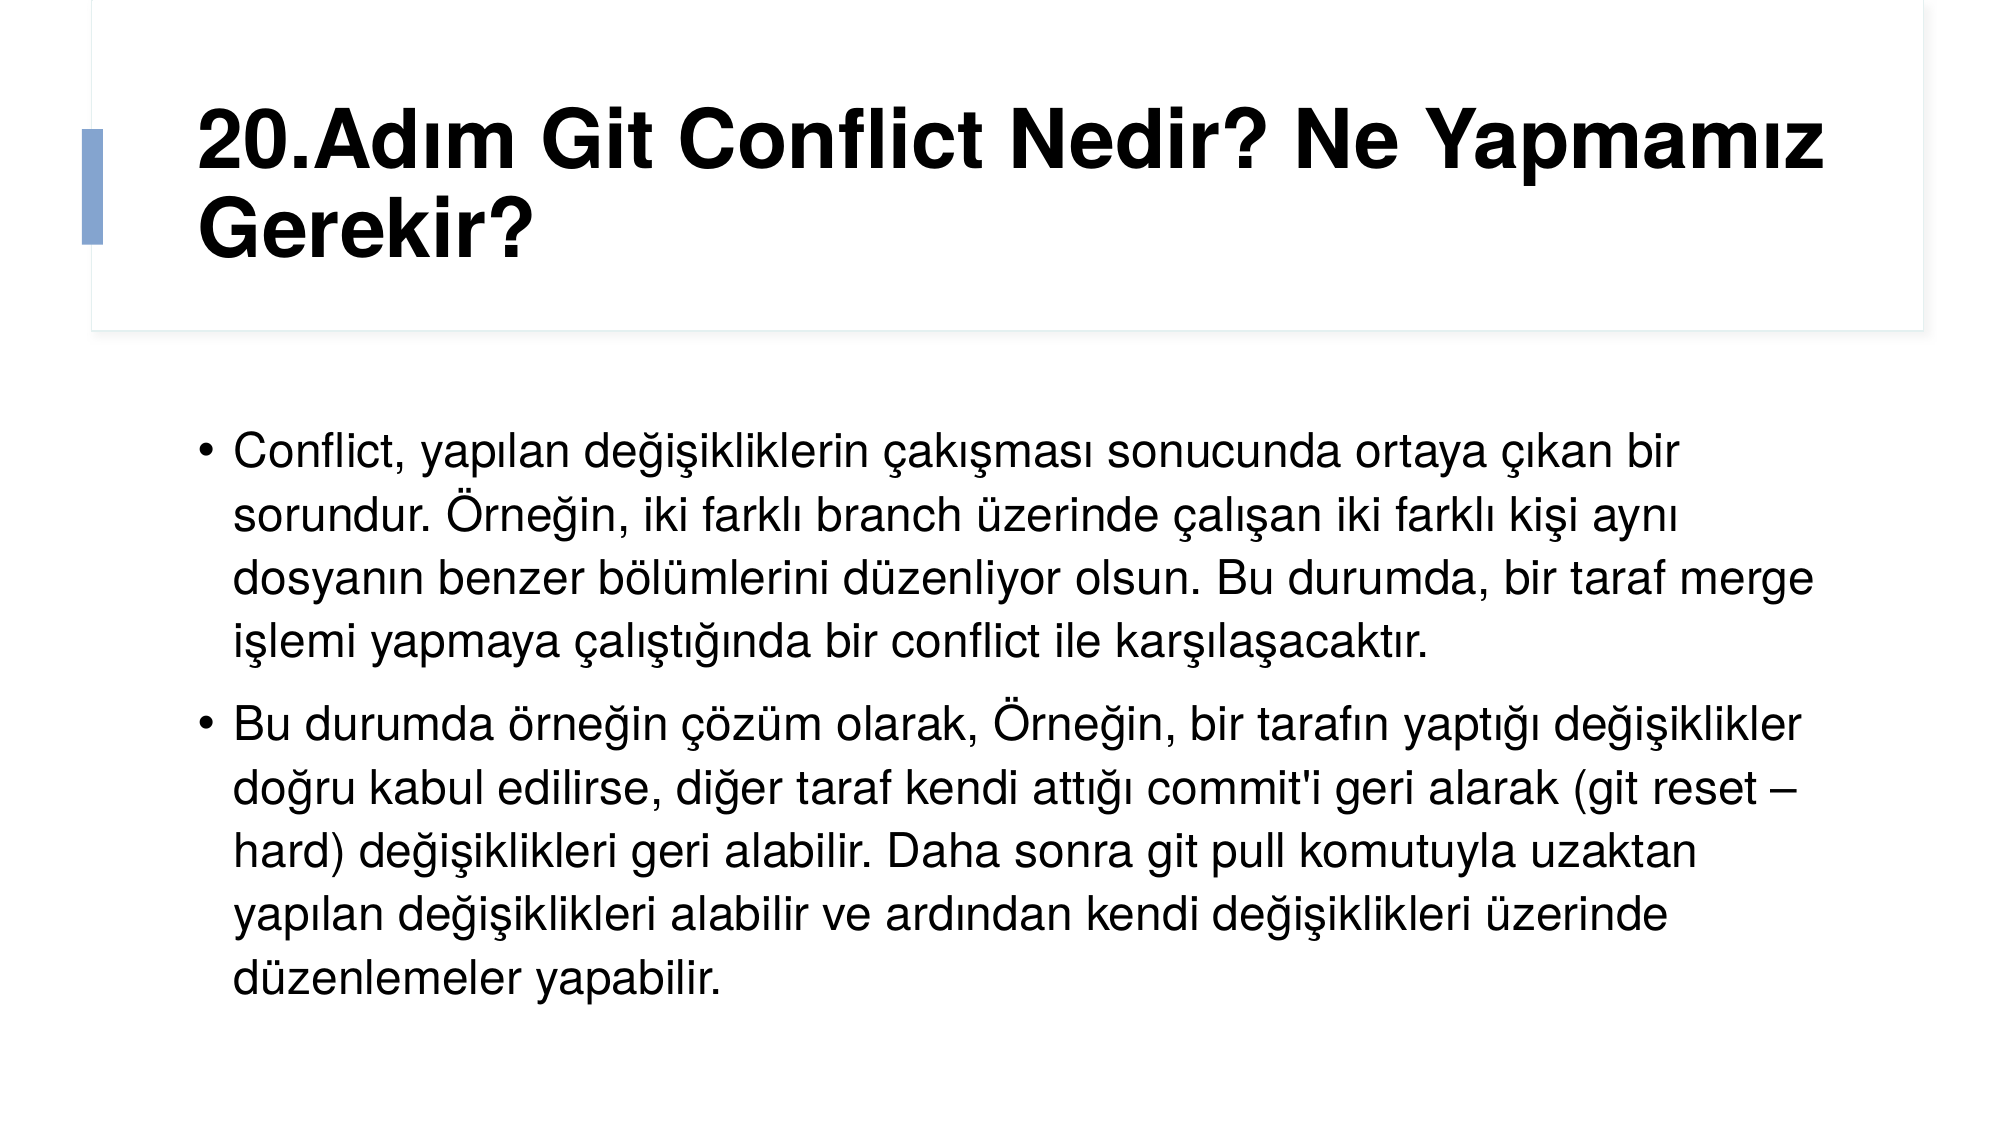

# 20.Adım Git Conflict Nedir? Ne Yapmamız Gerekir?
Conflict, yapılan değişikliklerin çakışması sonucunda ortaya çıkan bir sorundur. Örneğin, iki farklı branch üzerinde çalışan iki farklı kişi aynı dosyanın benzer bölümlerini düzenliyor olsun. Bu durumda, bir taraf merge işlemi yapmaya çalıştığında bir conflict ile karşılaşacaktır.
Bu durumda örneğin çözüm olarak, Örneğin, bir tarafın yaptığı değişiklikler doğru kabul edilirse, diğer taraf kendi attığı commit'i geri alarak (git reset –hard) değişiklikleri geri alabilir. Daha sonra git pull komutuyla uzaktan yapılan değişiklikleri alabilir ve ardından kendi değişiklikleri üzerinde düzenlemeler yapabilir.